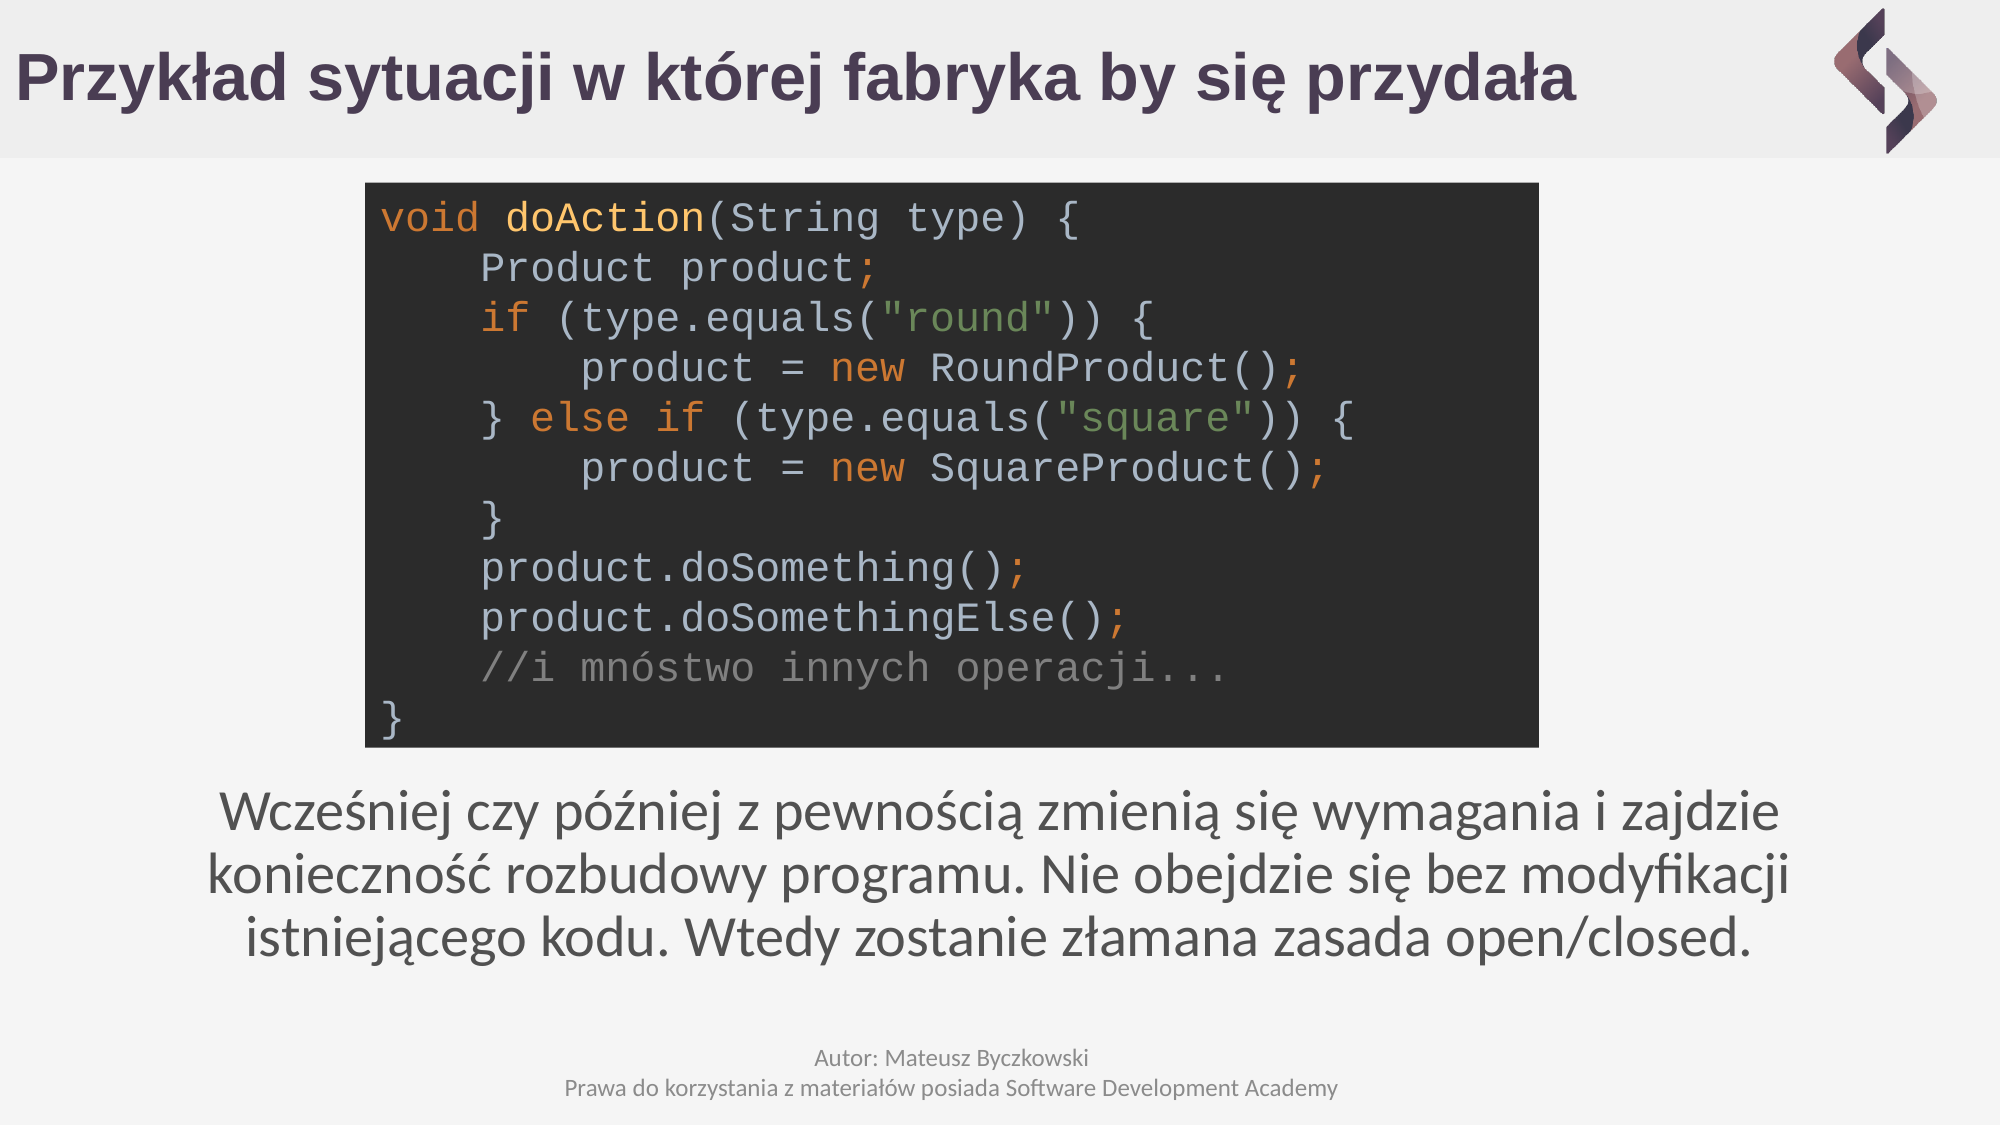

# Przykład sytuacji w której fabryka by się przydała
void doAction(String type) {
    Product product;
    if (type.equals("round")) {
        product = new RoundProduct();
    } else if (type.equals("square")) {
        product = new SquareProduct();
    }
    product.doSomething();
    product.doSomethingElse();
    //i mnóstwo innych operacji...
}
Wcześniej czy później z pewnością zmienią się wymagania i zajdzie konieczność rozbudowy programu. Nie obejdzie się bez modyfikacji istniejącego kodu. Wtedy zostanie złamana zasada open/closed.
Autor: Mateusz Byczkowski
Prawa do korzystania z materiałów posiada Software Development Academy